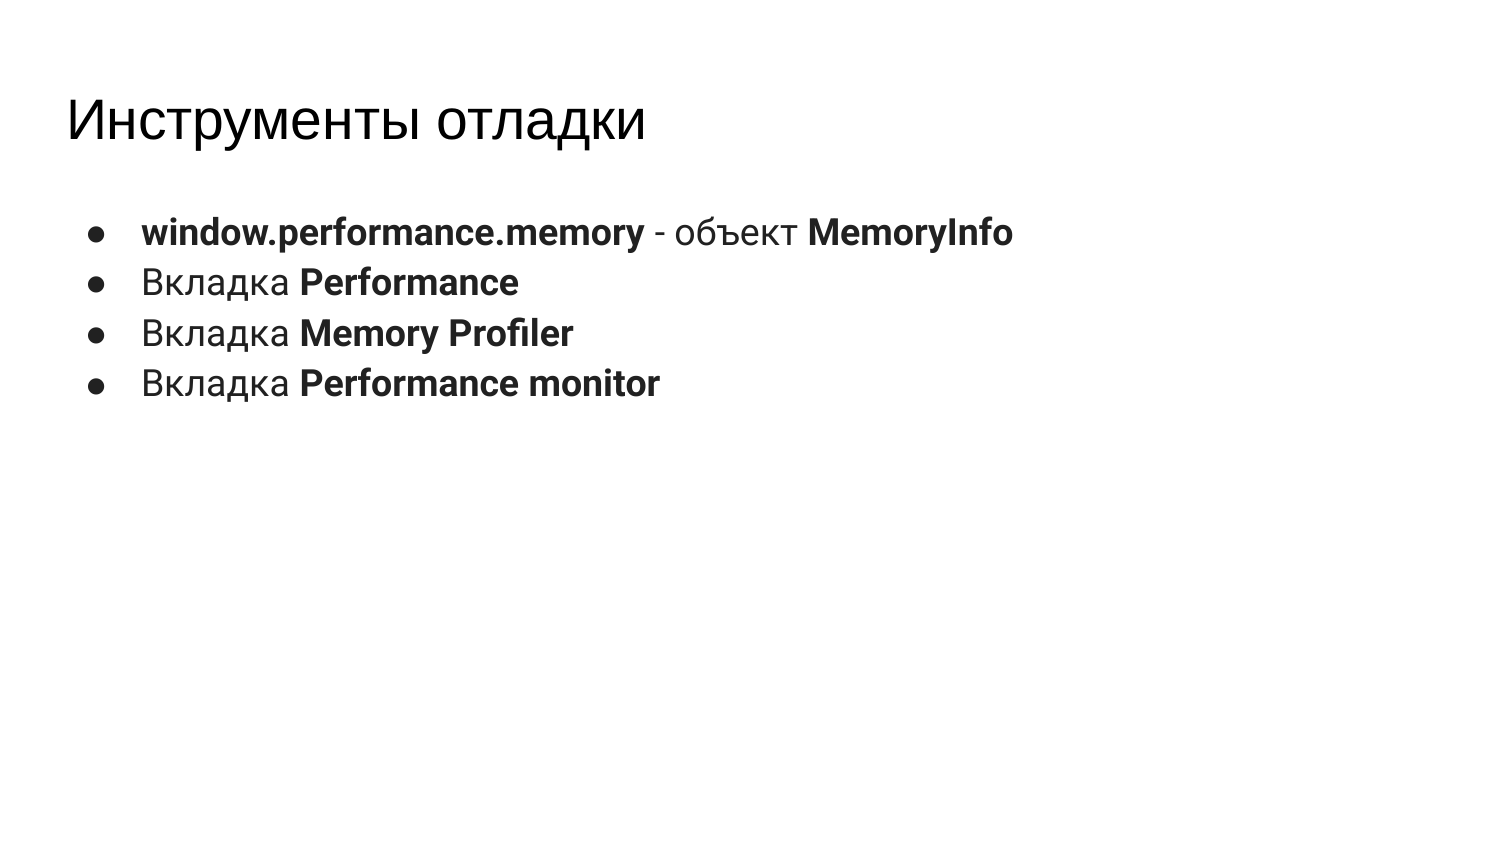

# Инструменты отладки
window.performance.memory - объект MemoryInfo
Вкладка Performance
Вкладка Memory Profiler
Вкладка Performance monitor